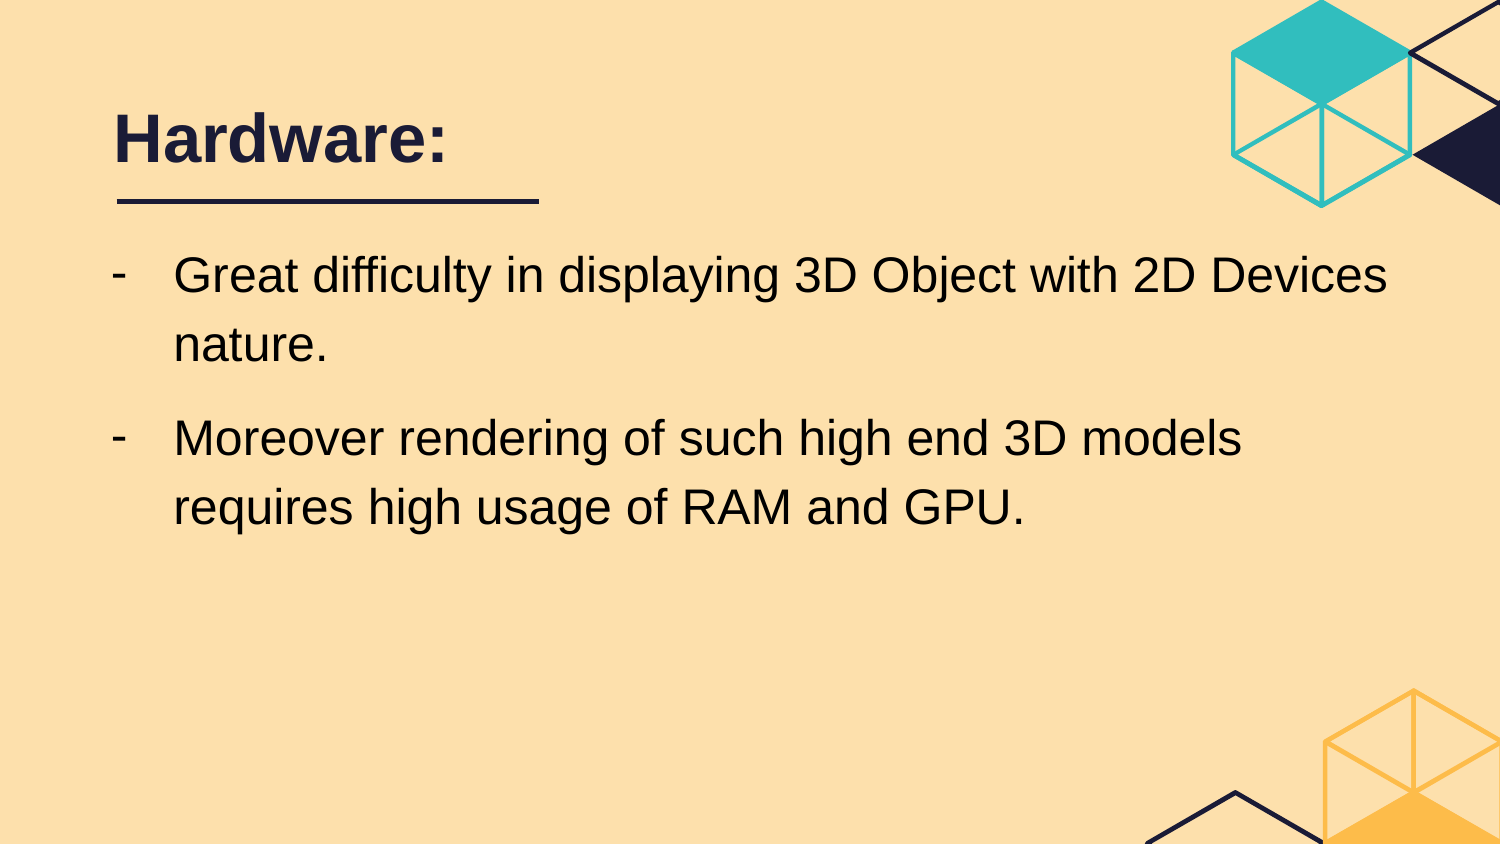

# Hardware:
Great difficulty in displaying 3D Object with 2D Devices nature.
Moreover rendering of such high end 3D models requires high usage of RAM and GPU.